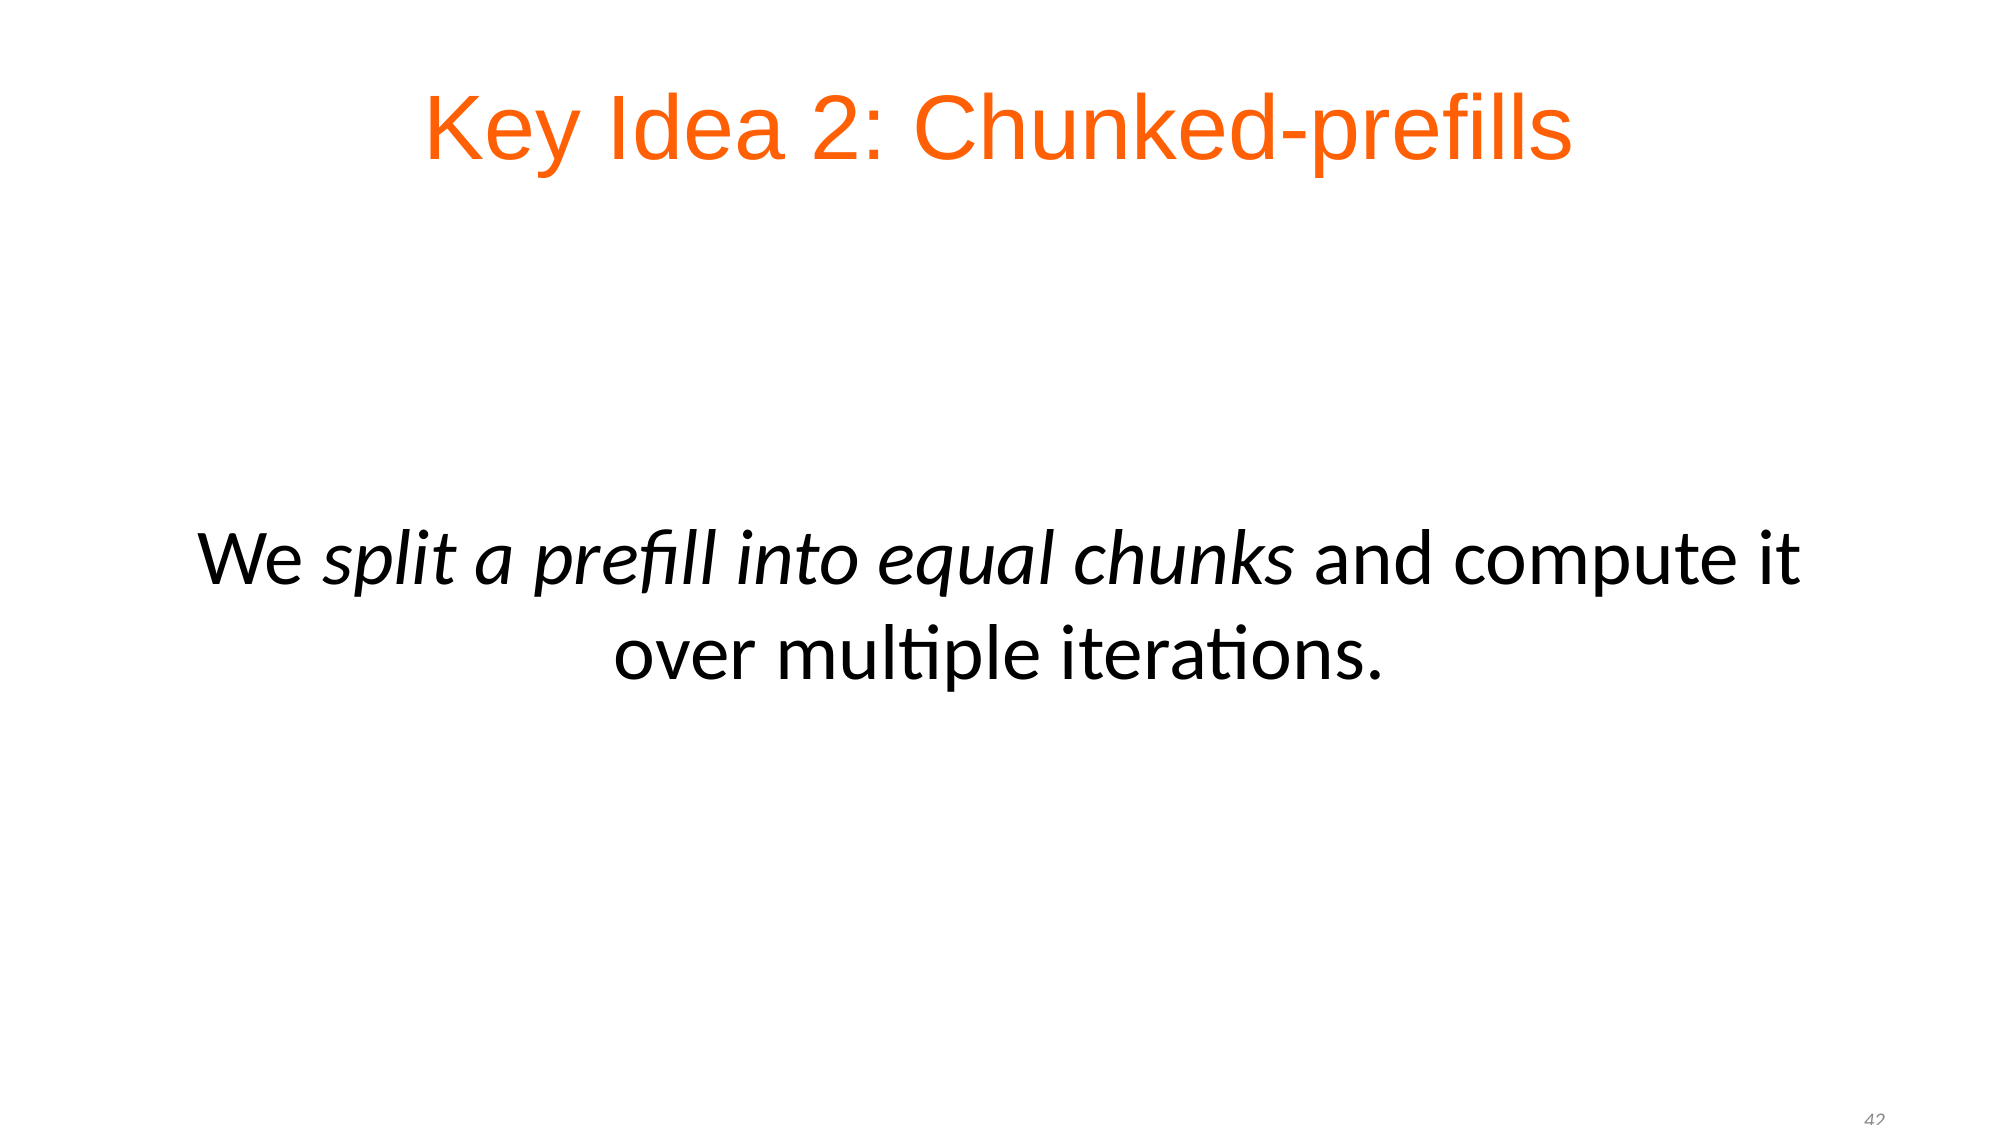

# Key Idea 2: Chunked-prefills
We split a prefill into equal chunks and compute it over multiple iterations.
42